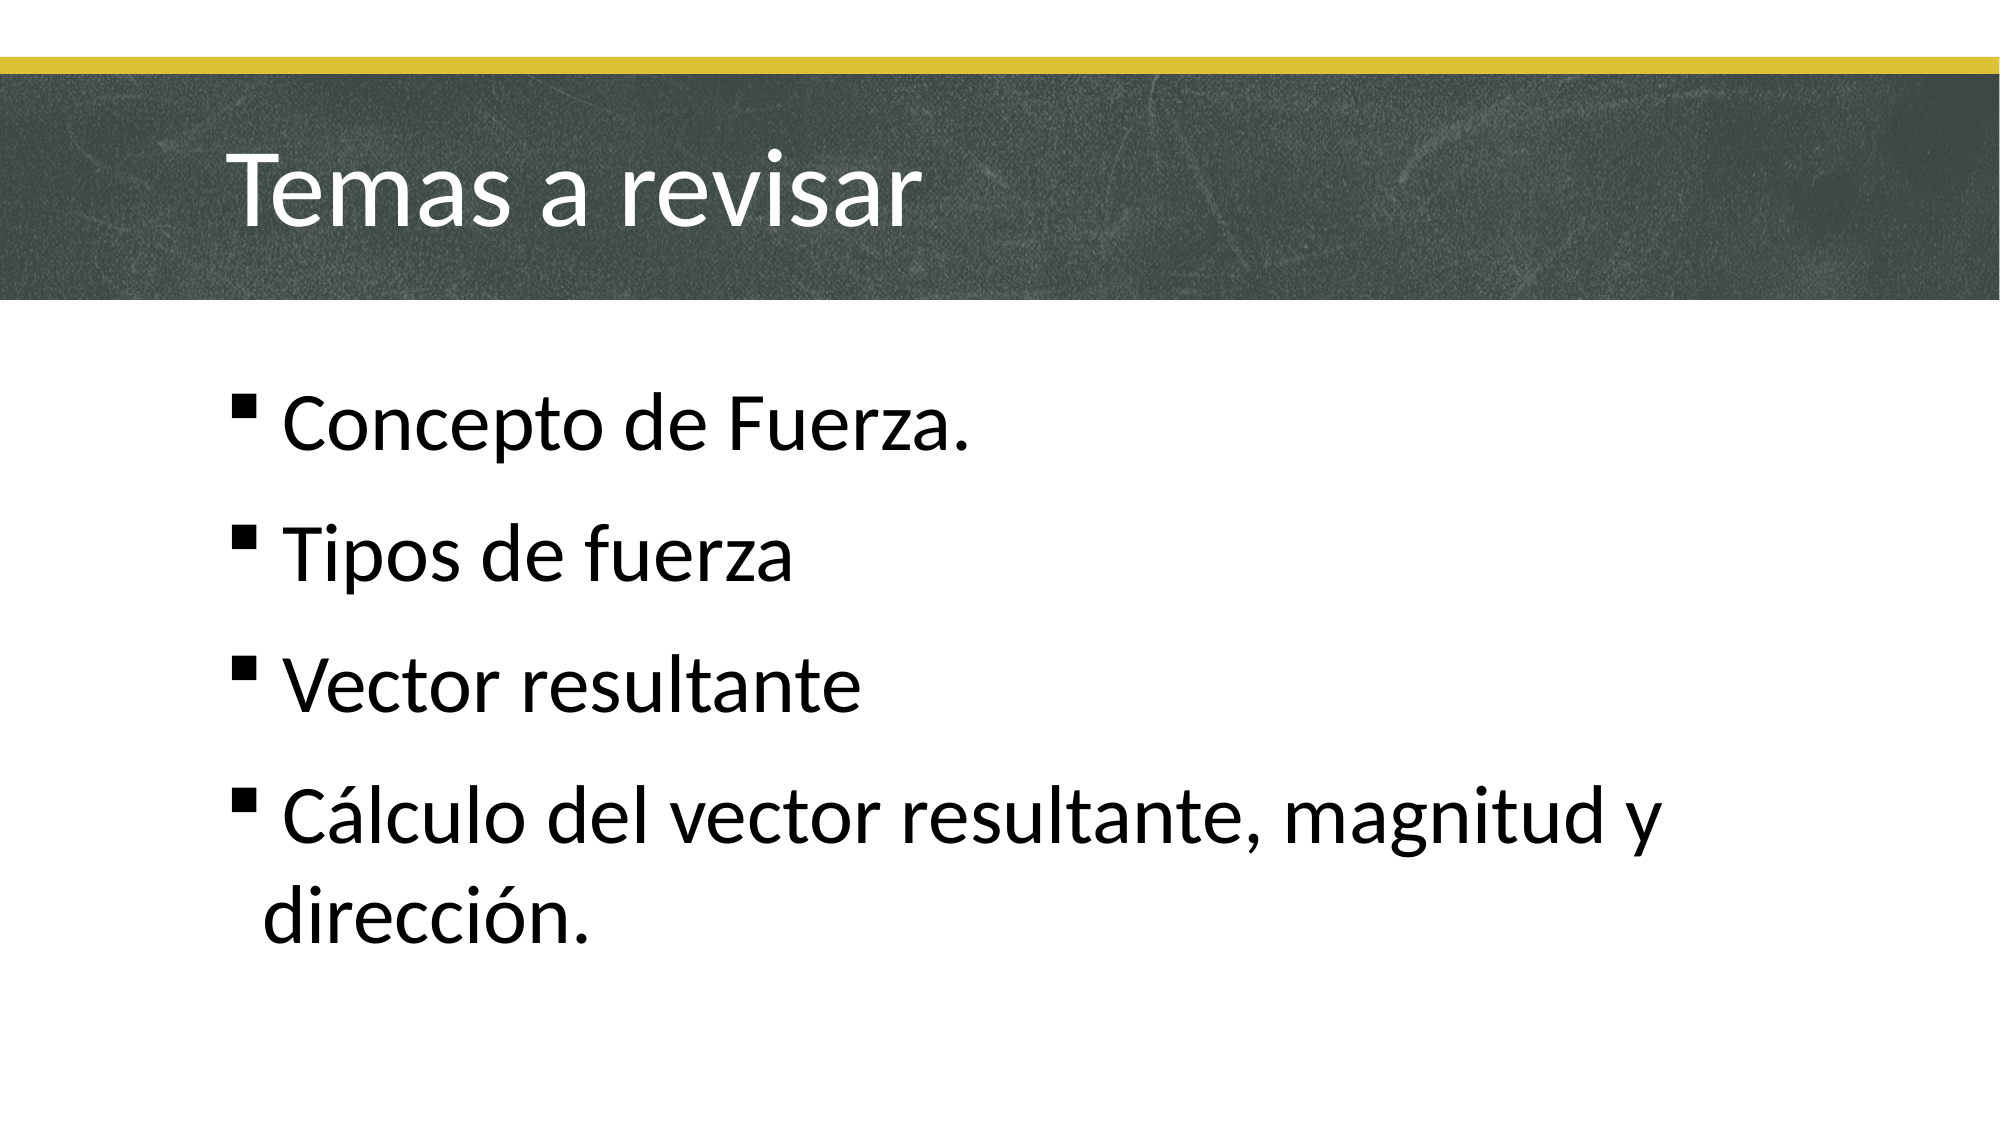

# Temas a revisar
 Concepto de Fuerza.
 Tipos de fuerza
 Vector resultante
 Cálculo del vector resultante, magnitud y dirección.